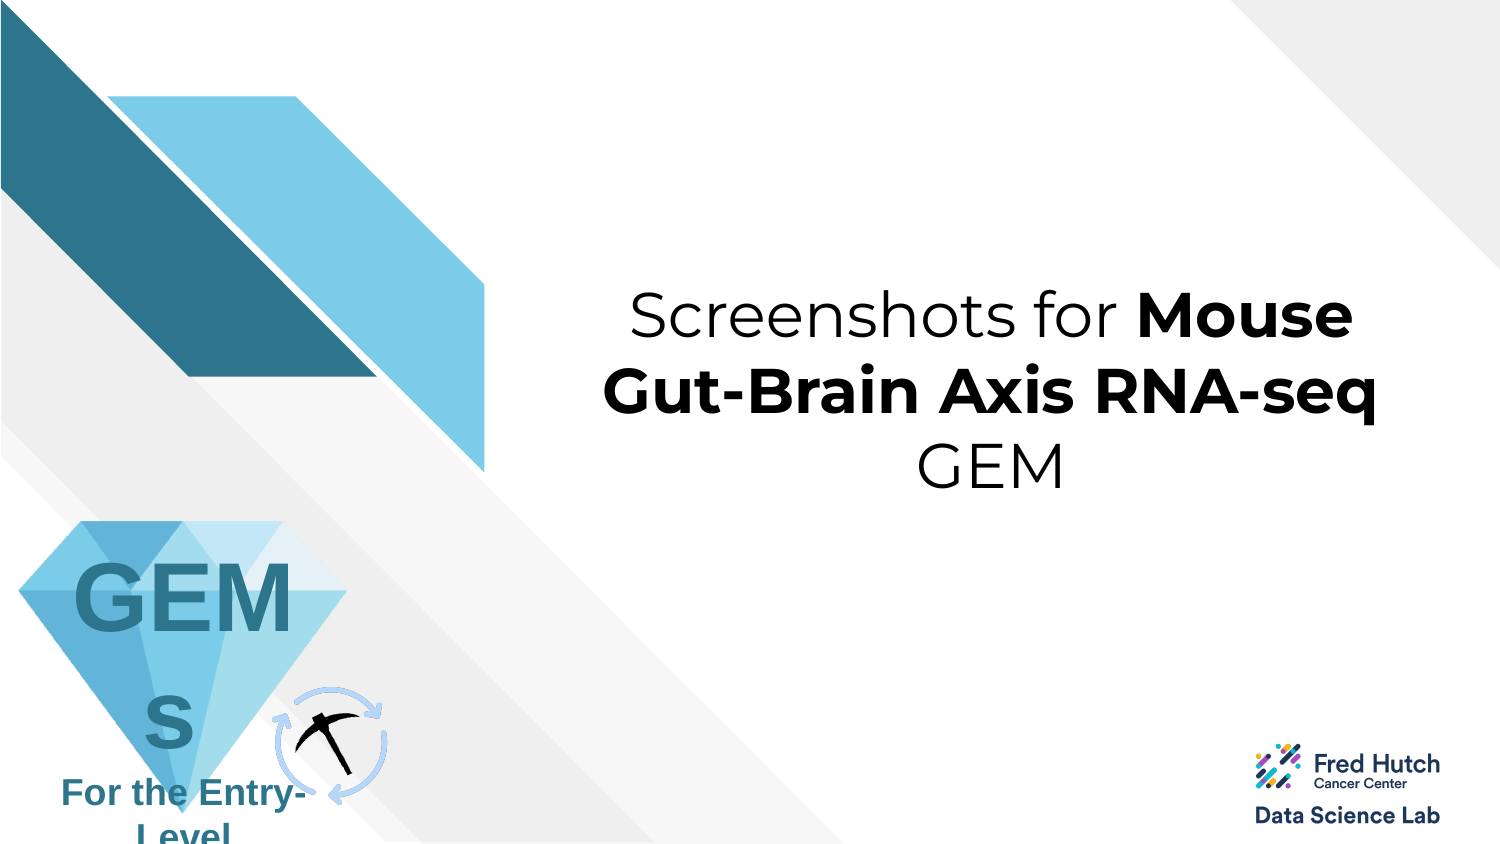

# Screenshots for Mouse Gut-Brain Axis RNA-seq GEM